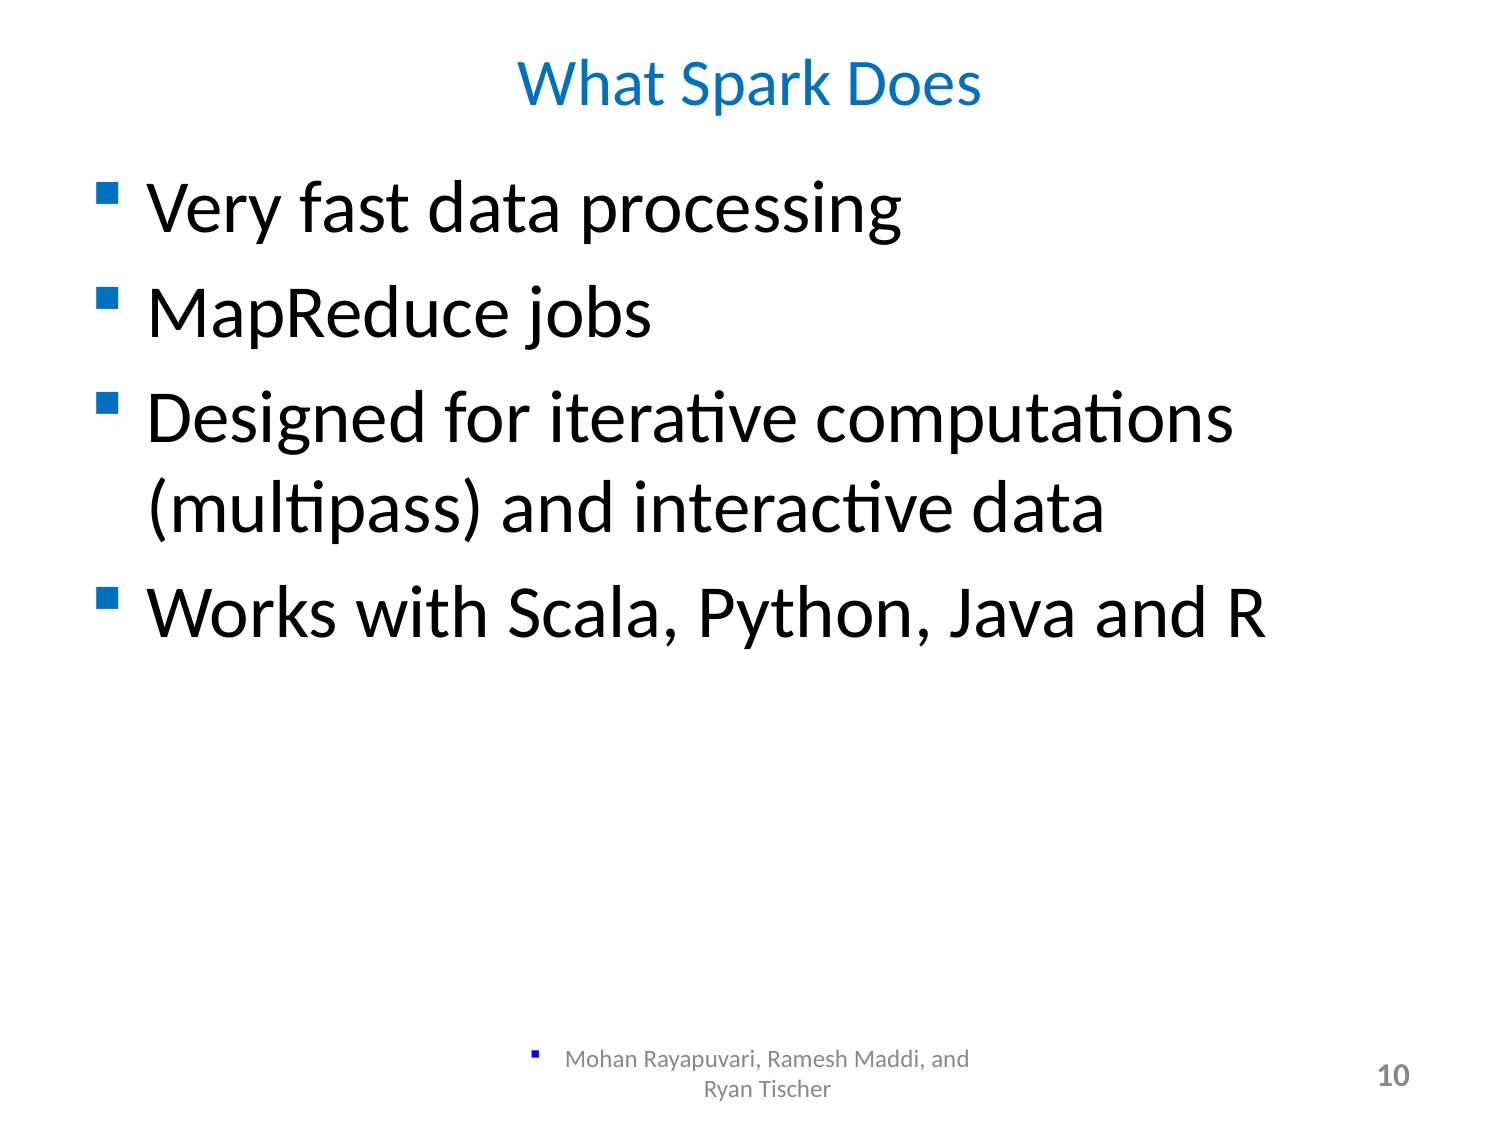

# What Spark Does
Very fast data processing
MapReduce jobs
Designed for iterative computations (multipass) and interactive data
Works with Scala, Python, Java and R

Mohan Rayapuvari, Ramesh Maddi, and Ryan Tischer
10